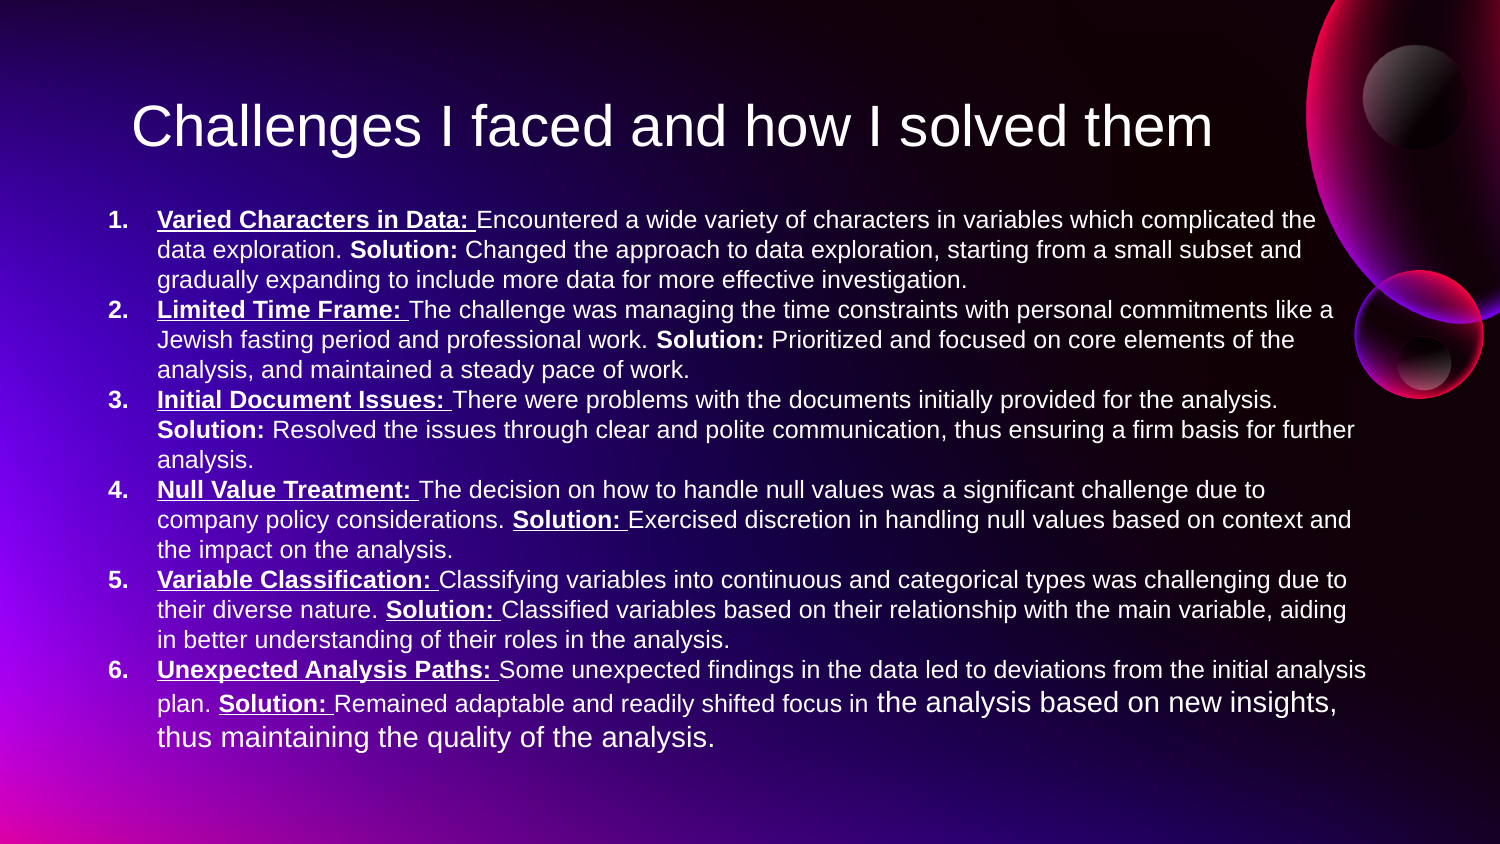

# Challenges I faced and how I solved them
Varied Characters in Data: Encountered a wide variety of characters in variables which complicated the data exploration. Solution: Changed the approach to data exploration, starting from a small subset and gradually expanding to include more data for more effective investigation.
Limited Time Frame: The challenge was managing the time constraints with personal commitments like a Jewish fasting period and professional work. Solution: Prioritized and focused on core elements of the analysis, and maintained a steady pace of work.
Initial Document Issues: There were problems with the documents initially provided for the analysis. Solution: Resolved the issues through clear and polite communication, thus ensuring a firm basis for further analysis.
Null Value Treatment: The decision on how to handle null values was a significant challenge due to company policy considerations. Solution: Exercised discretion in handling null values based on context and the impact on the analysis.
Variable Classification: Classifying variables into continuous and categorical types was challenging due to their diverse nature. Solution: Classified variables based on their relationship with the main variable, aiding in better understanding of their roles in the analysis.
Unexpected Analysis Paths: Some unexpected findings in the data led to deviations from the initial analysis plan. Solution: Remained adaptable and readily shifted focus in the analysis based on new insights, thus maintaining the quality of the analysis.